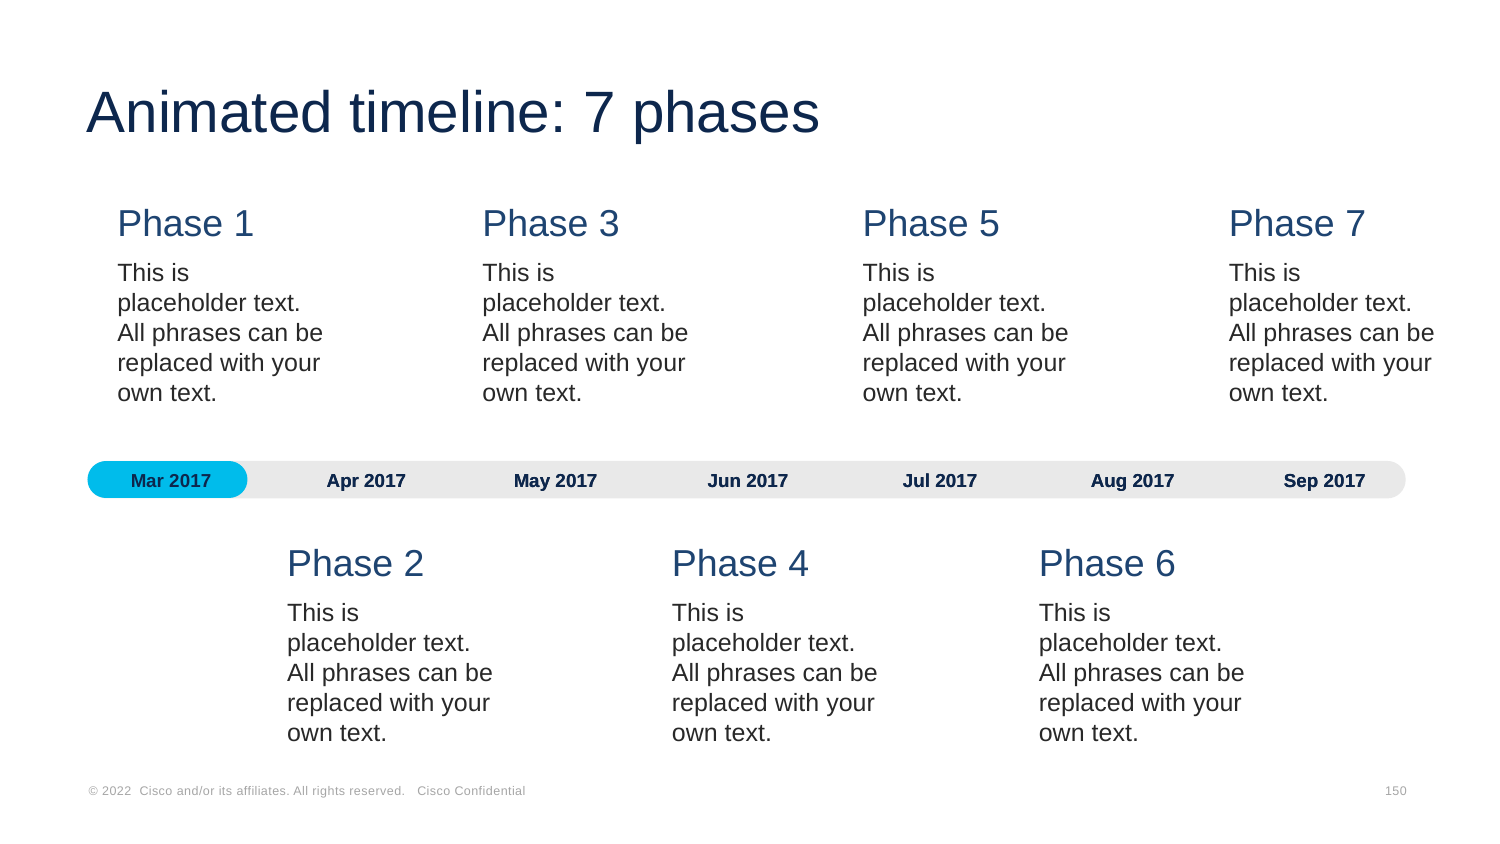

# Animated timeline: 7 phases
Phase 1
This is
placeholder text.
All phrases can be replaced with your own text.
Phase 7
This is
placeholder text.
All phrases can be replaced with your own text.
Phase 3
This is
placeholder text.
All phrases can be replaced with your own text.
Phase 5
This is
placeholder text.
All phrases can be replaced with your own text.

Mar 2017
Apr 2017
Apr 2017
May 2017
May 2017
Jun 2017
Jun 2017
Jul 2017
Jul 2017
Aug 2017
Aug 2017
Sep 2017
Sep 2017
Phase 6
This is
placeholder text.
All phrases can be replaced with your own text.
Phase 4
This is
placeholder text.
All phrases can be replaced with your own text.
Phase 2
This is
placeholder text.
All phrases can be replaced with your own text.